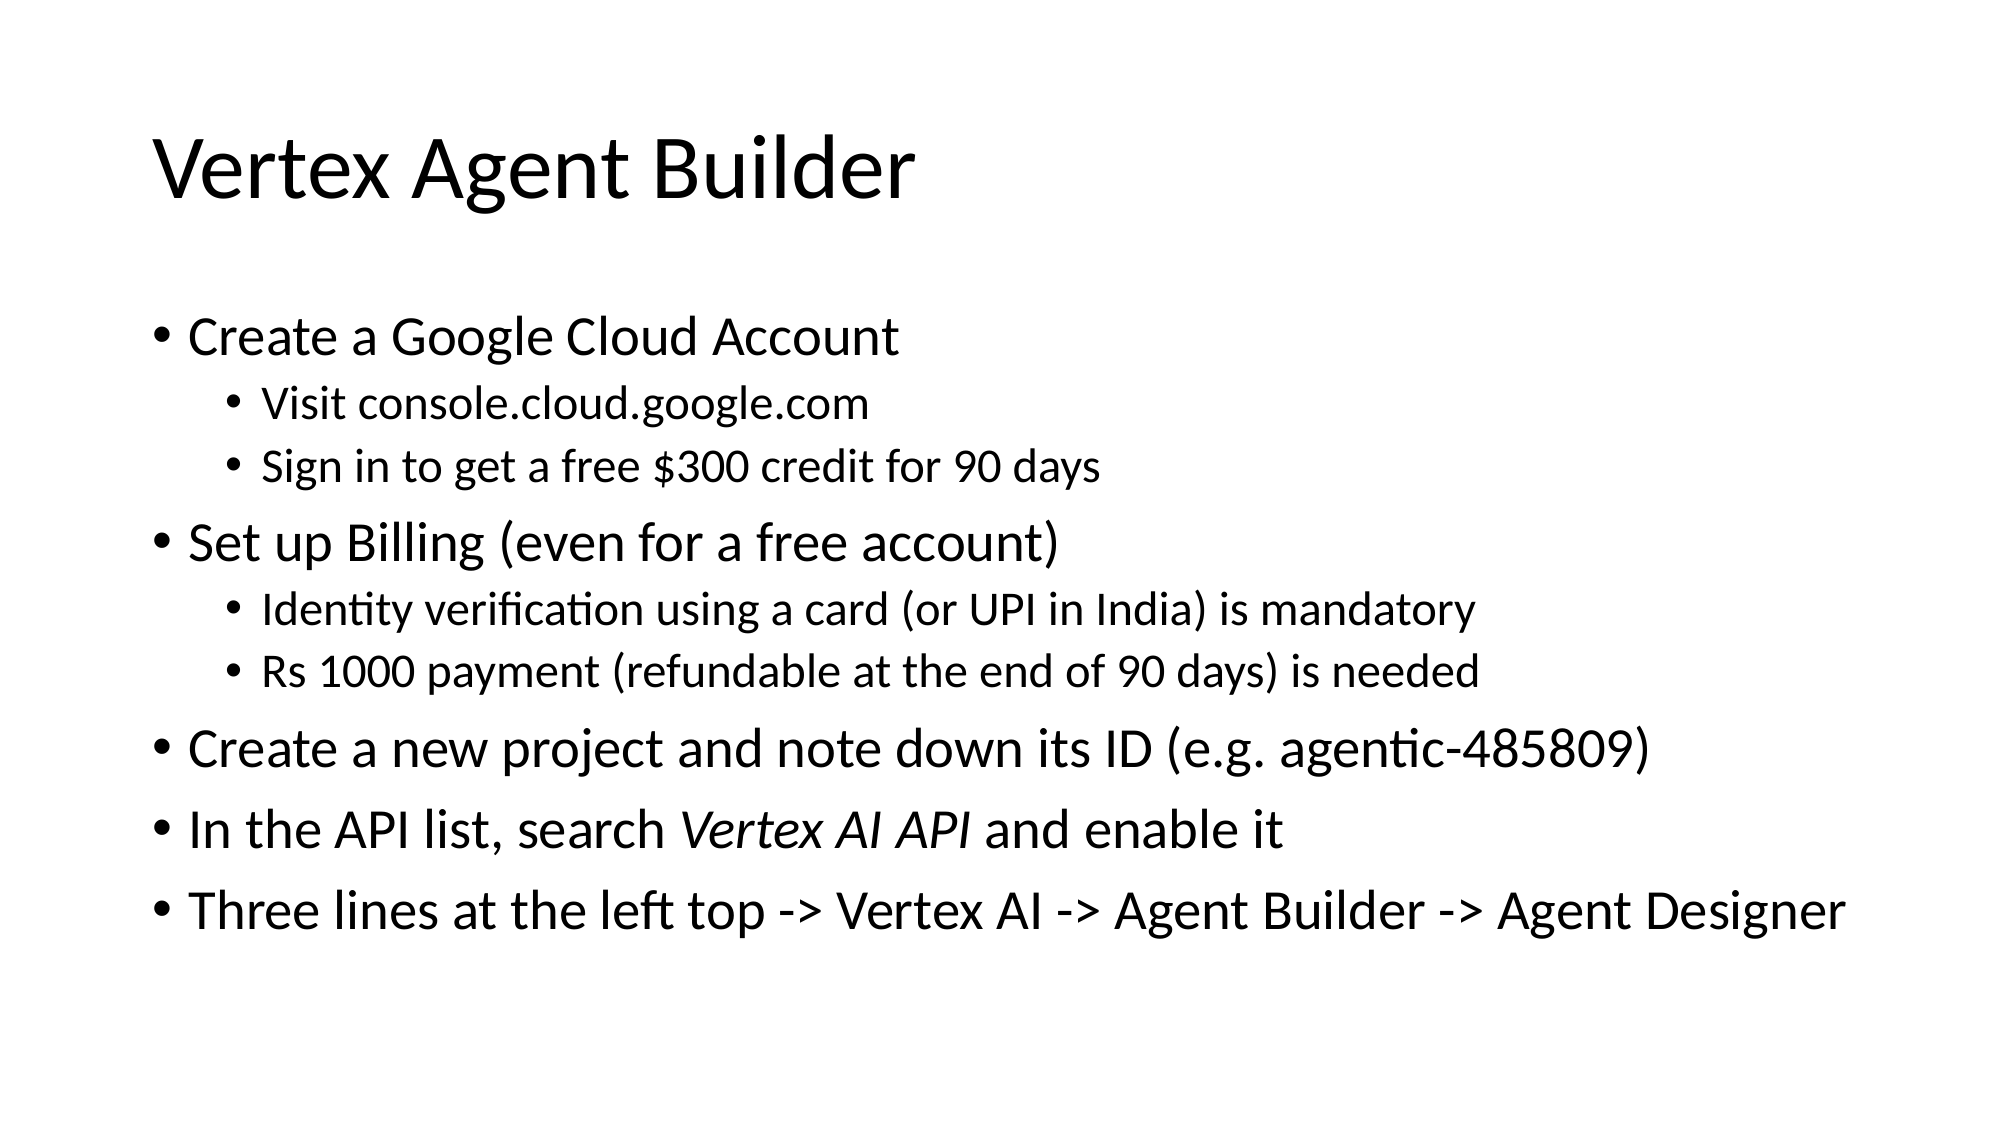

# Vertex Agent Builder
Create a Google Cloud Account
Visit console.cloud.google.com
Sign in to get a free $300 credit for 90 days
Set up Billing (even for a free account)
Identity verification using a card (or UPI in India) is mandatory
Rs 1000 payment (refundable at the end of 90 days) is needed
Create a new project and note down its ID (e.g. agentic-485809)
In the API list, search Vertex AI API and enable it
Three lines at the left top -> Vertex AI -> Agent Builder -> Agent Designer